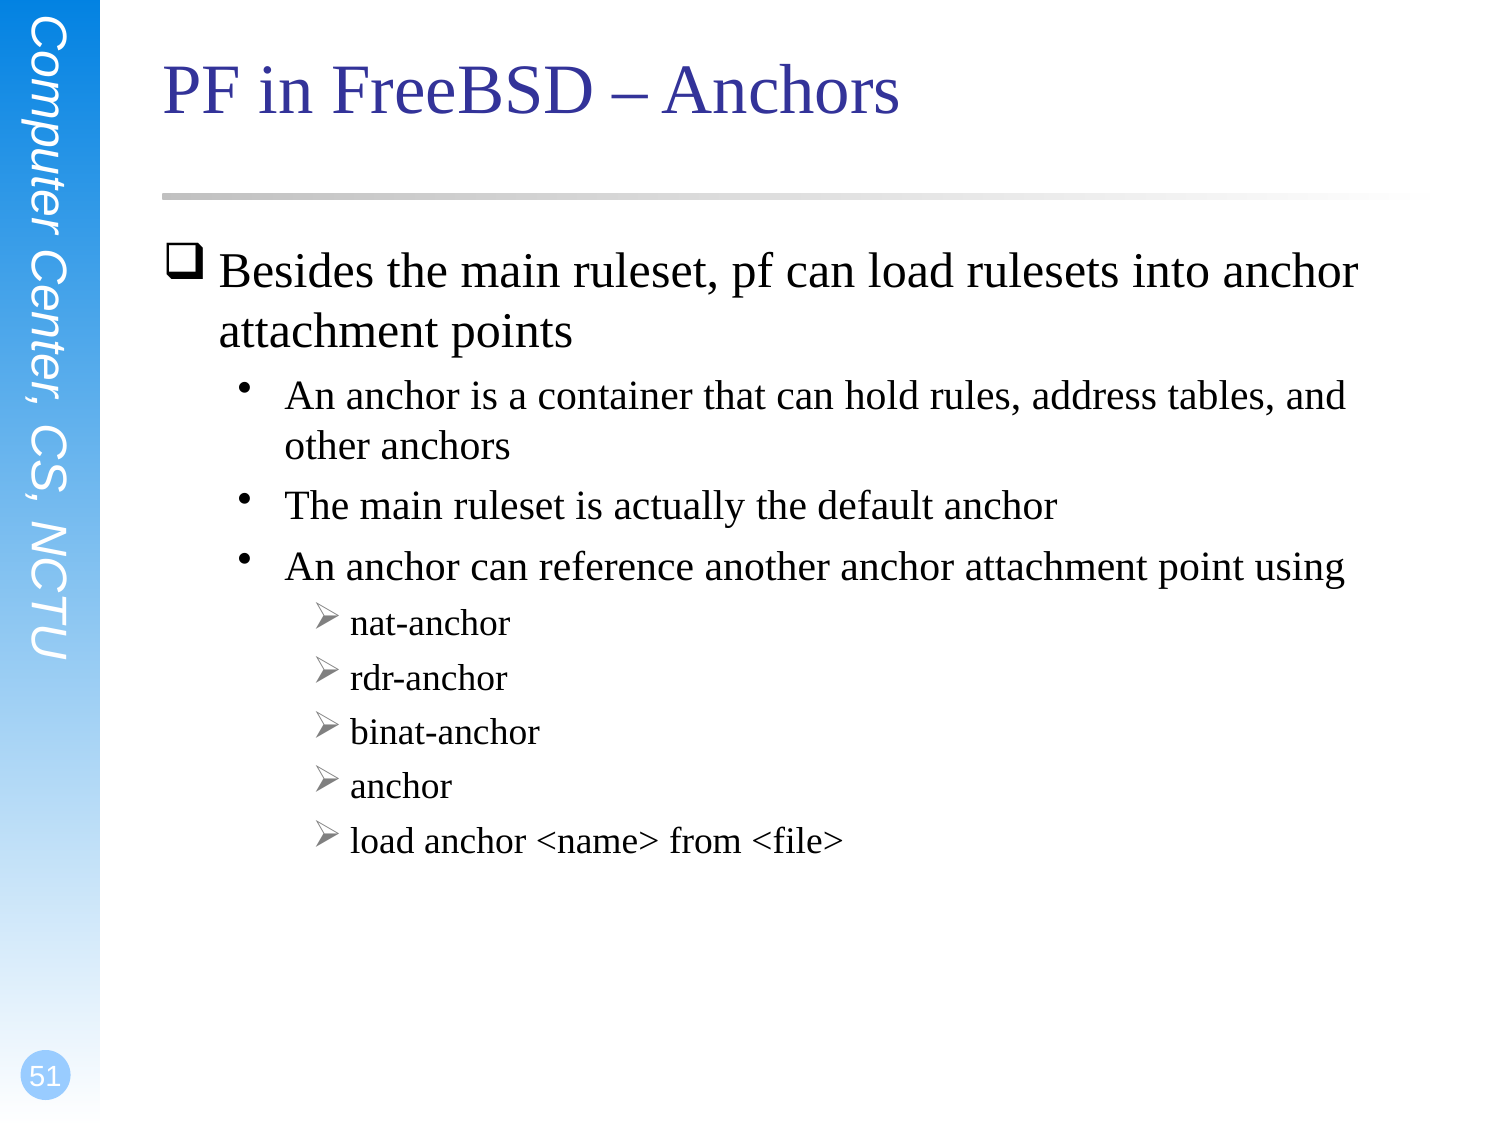

# PF in FreeBSD – Anchors
Besides the main ruleset, pf can load rulesets into anchor attachment points
An anchor is a container that can hold rules, address tables, and other anchors
The main ruleset is actually the default anchor
An anchor can reference another anchor attachment point using
nat-anchor
rdr-anchor
binat-anchor
anchor
load anchor <name> from <file>